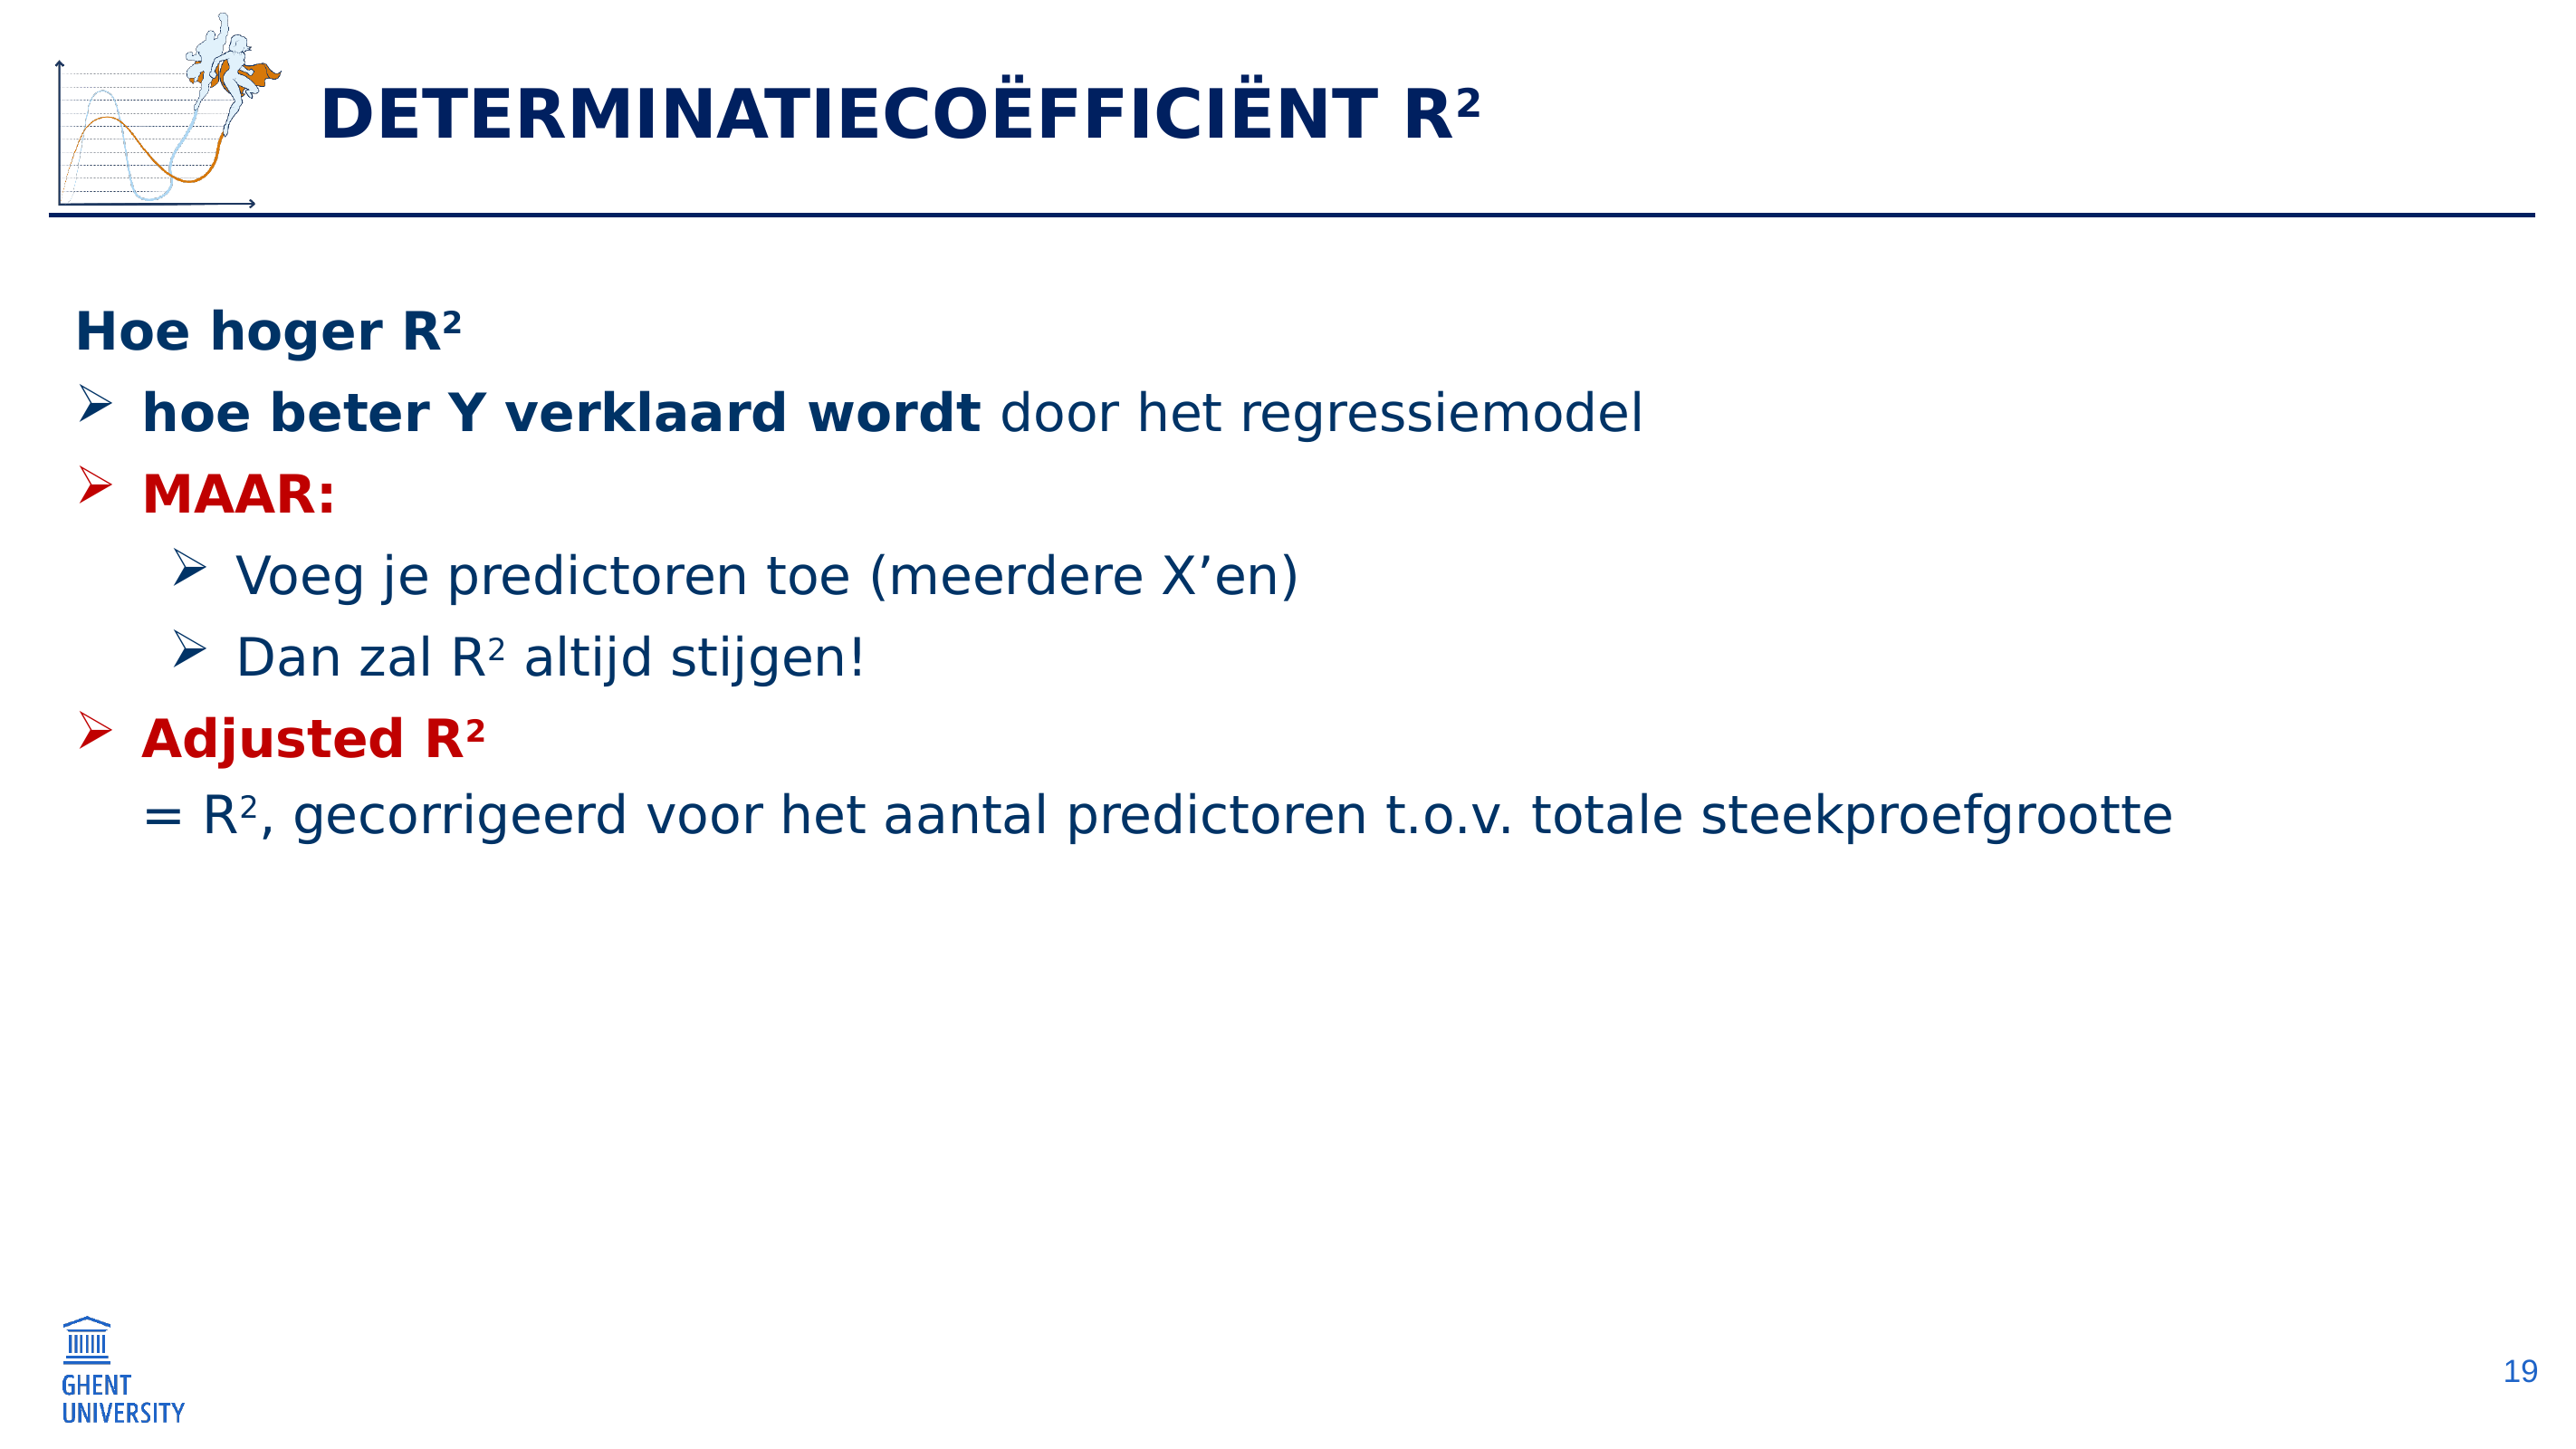

# Determinatiecoëfficiënt R2
Hoe hoger R2
hoe beter Y verklaard wordt door het regressiemodel
MAAR:
Voeg je predictoren toe (meerdere X’en)
Dan zal R2 altijd stijgen!
Adjusted R2
= R2, gecorrigeerd voor het aantal predictoren t.o.v. totale steekproefgrootte
19